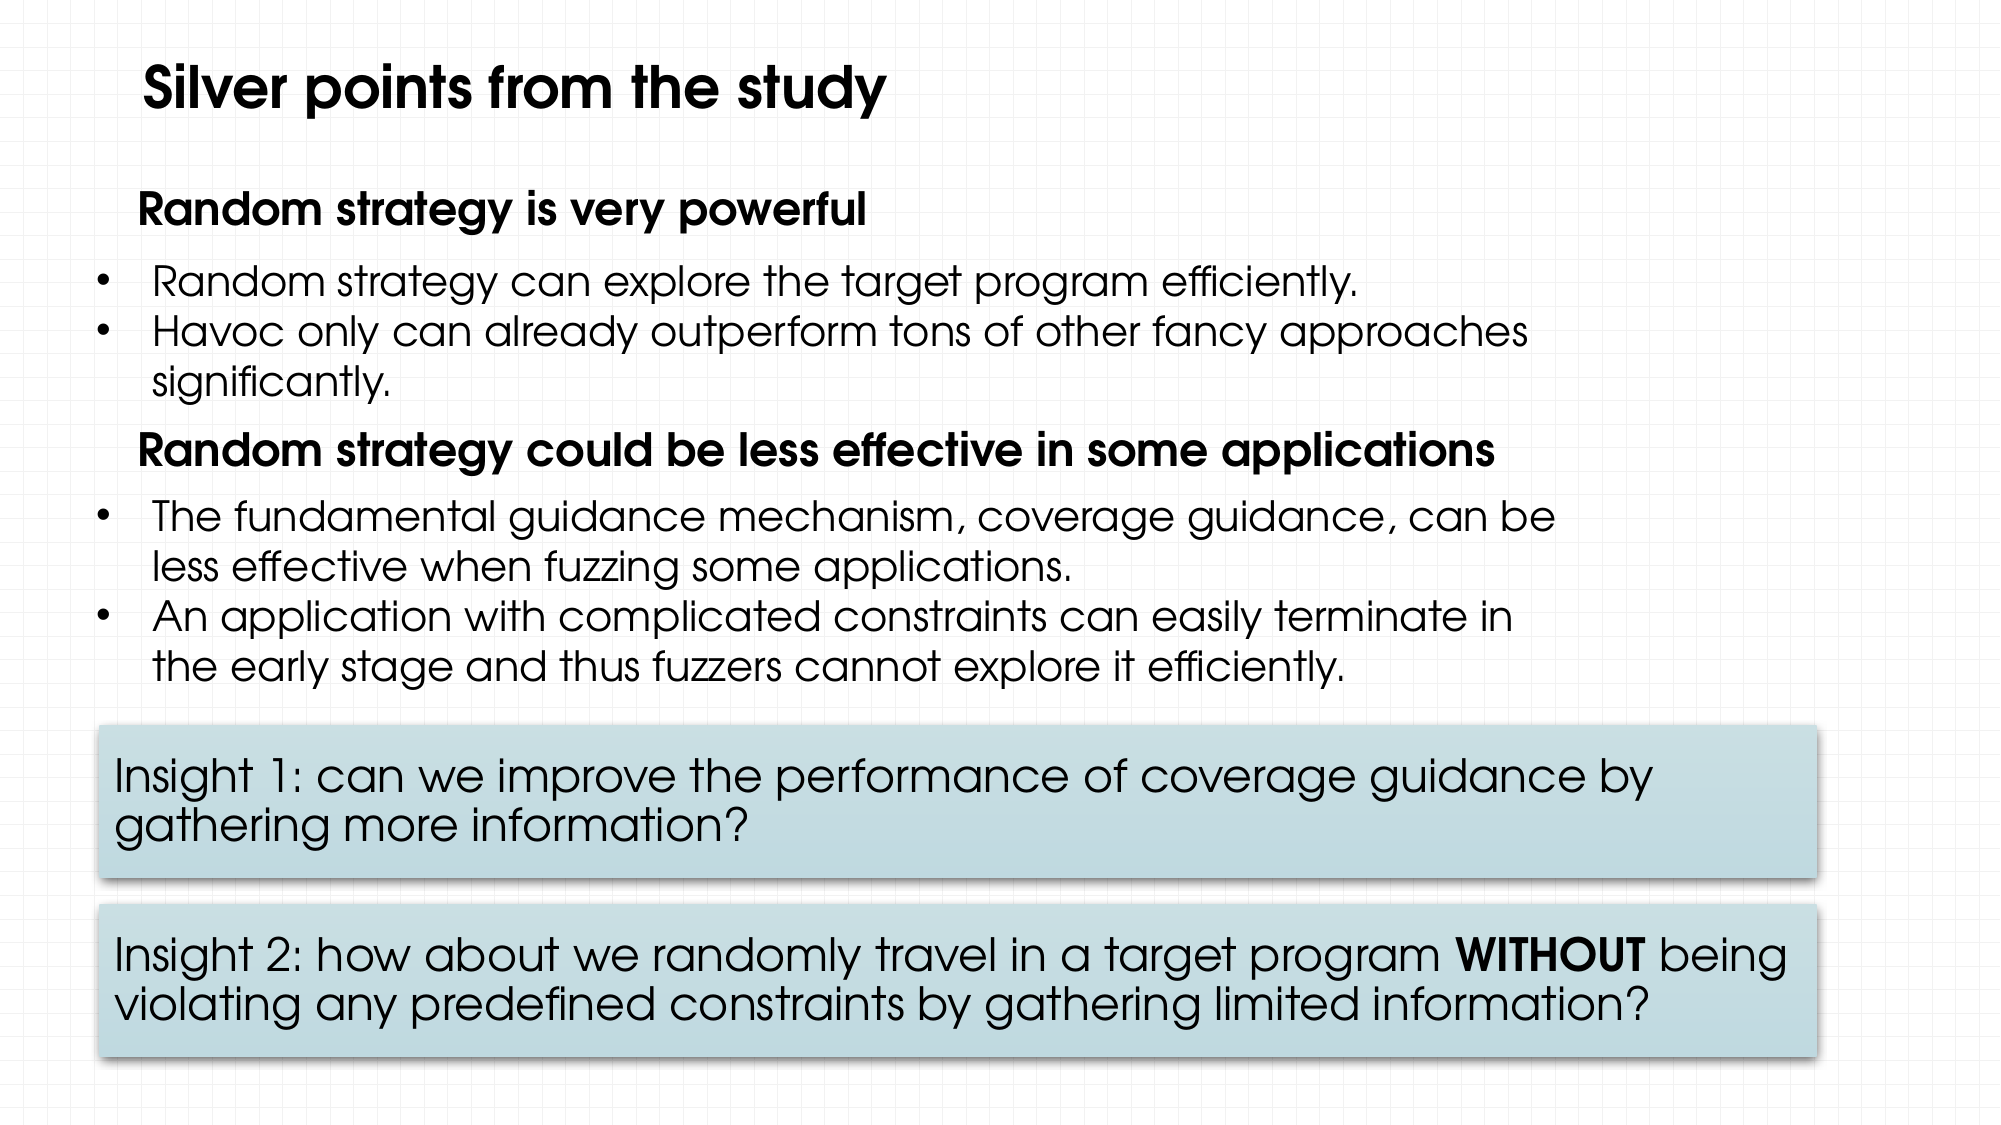

Silver points from the study
Random strategy is very powerful
Random strategy can explore the target program efficiently.
Havoc only can already outperform tons of other fancy approaches significantly.

Random strategy could be less effective in some applications
The fundamental guidance mechanism, coverage guidance, can be less effective when fuzzing some applications.
An application with complicated constraints can easily terminate in the early stage and thus fuzzers cannot explore it efficiently.
Insight 1: can we improve the performance of coverage guidance by gathering more information?
Insight 2: how about we randomly travel in a target program WITHOUT being violating any predefined constraints by gathering limited information?
14